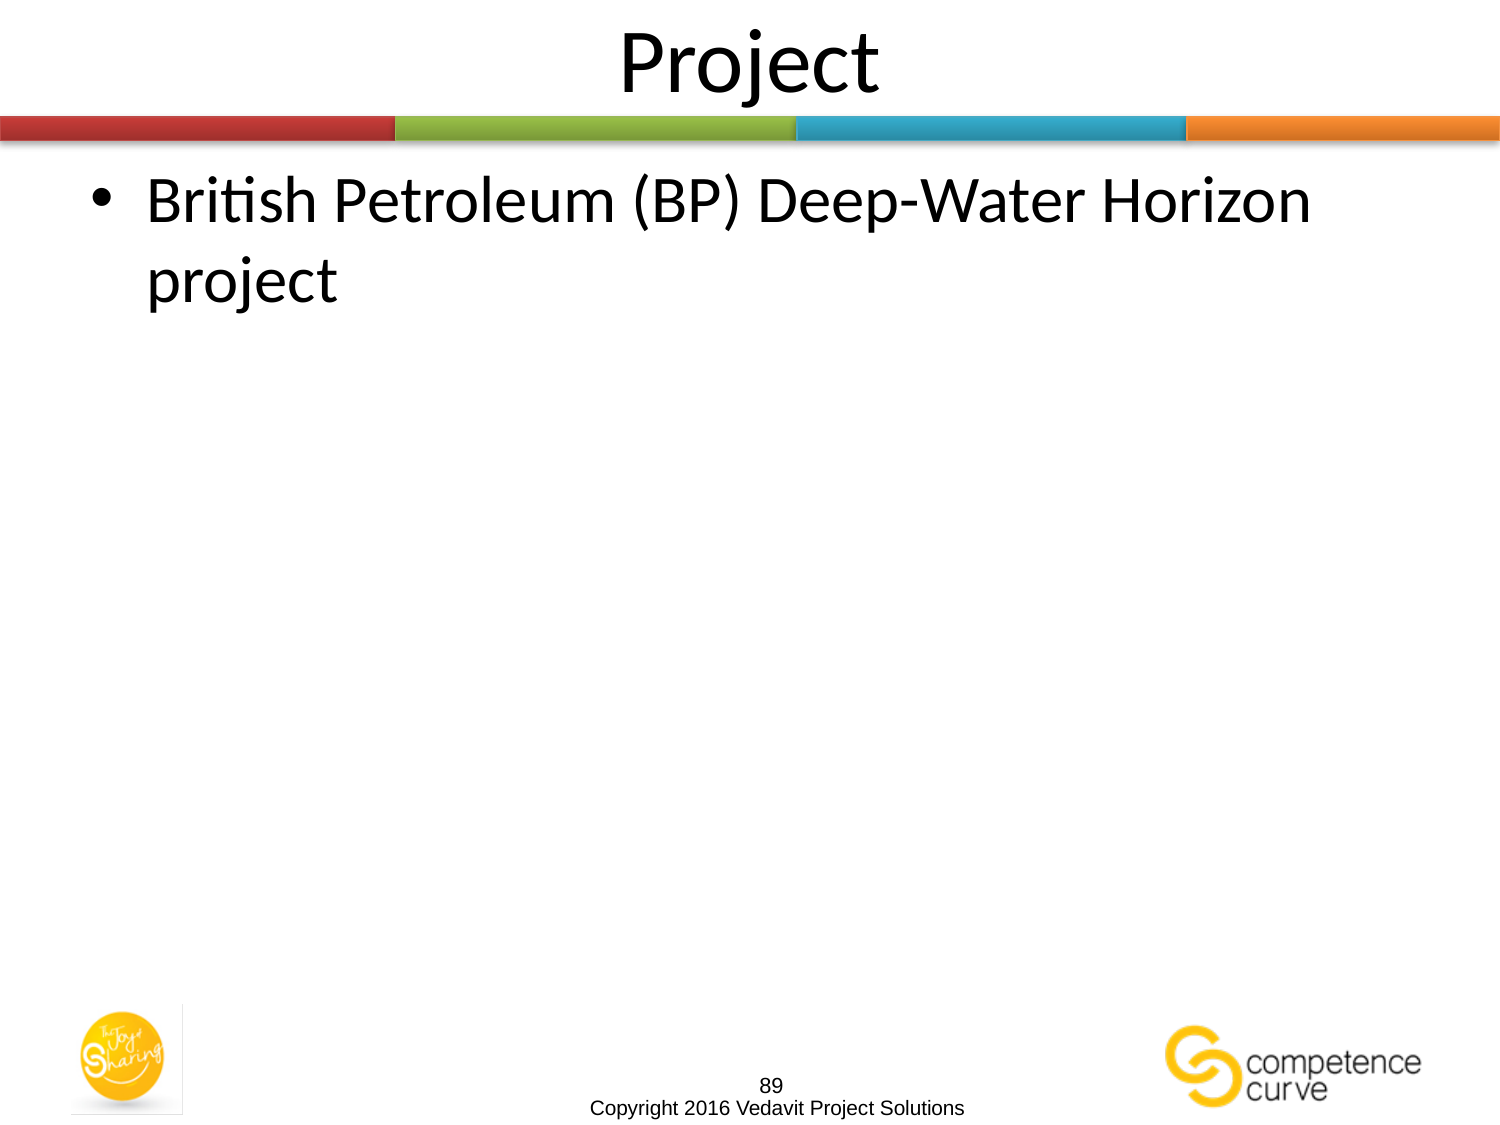

# Project
British Petroleum (BP) Deep-Water Horizon project

89
Copyright 2016 Vedavit Project Solutions